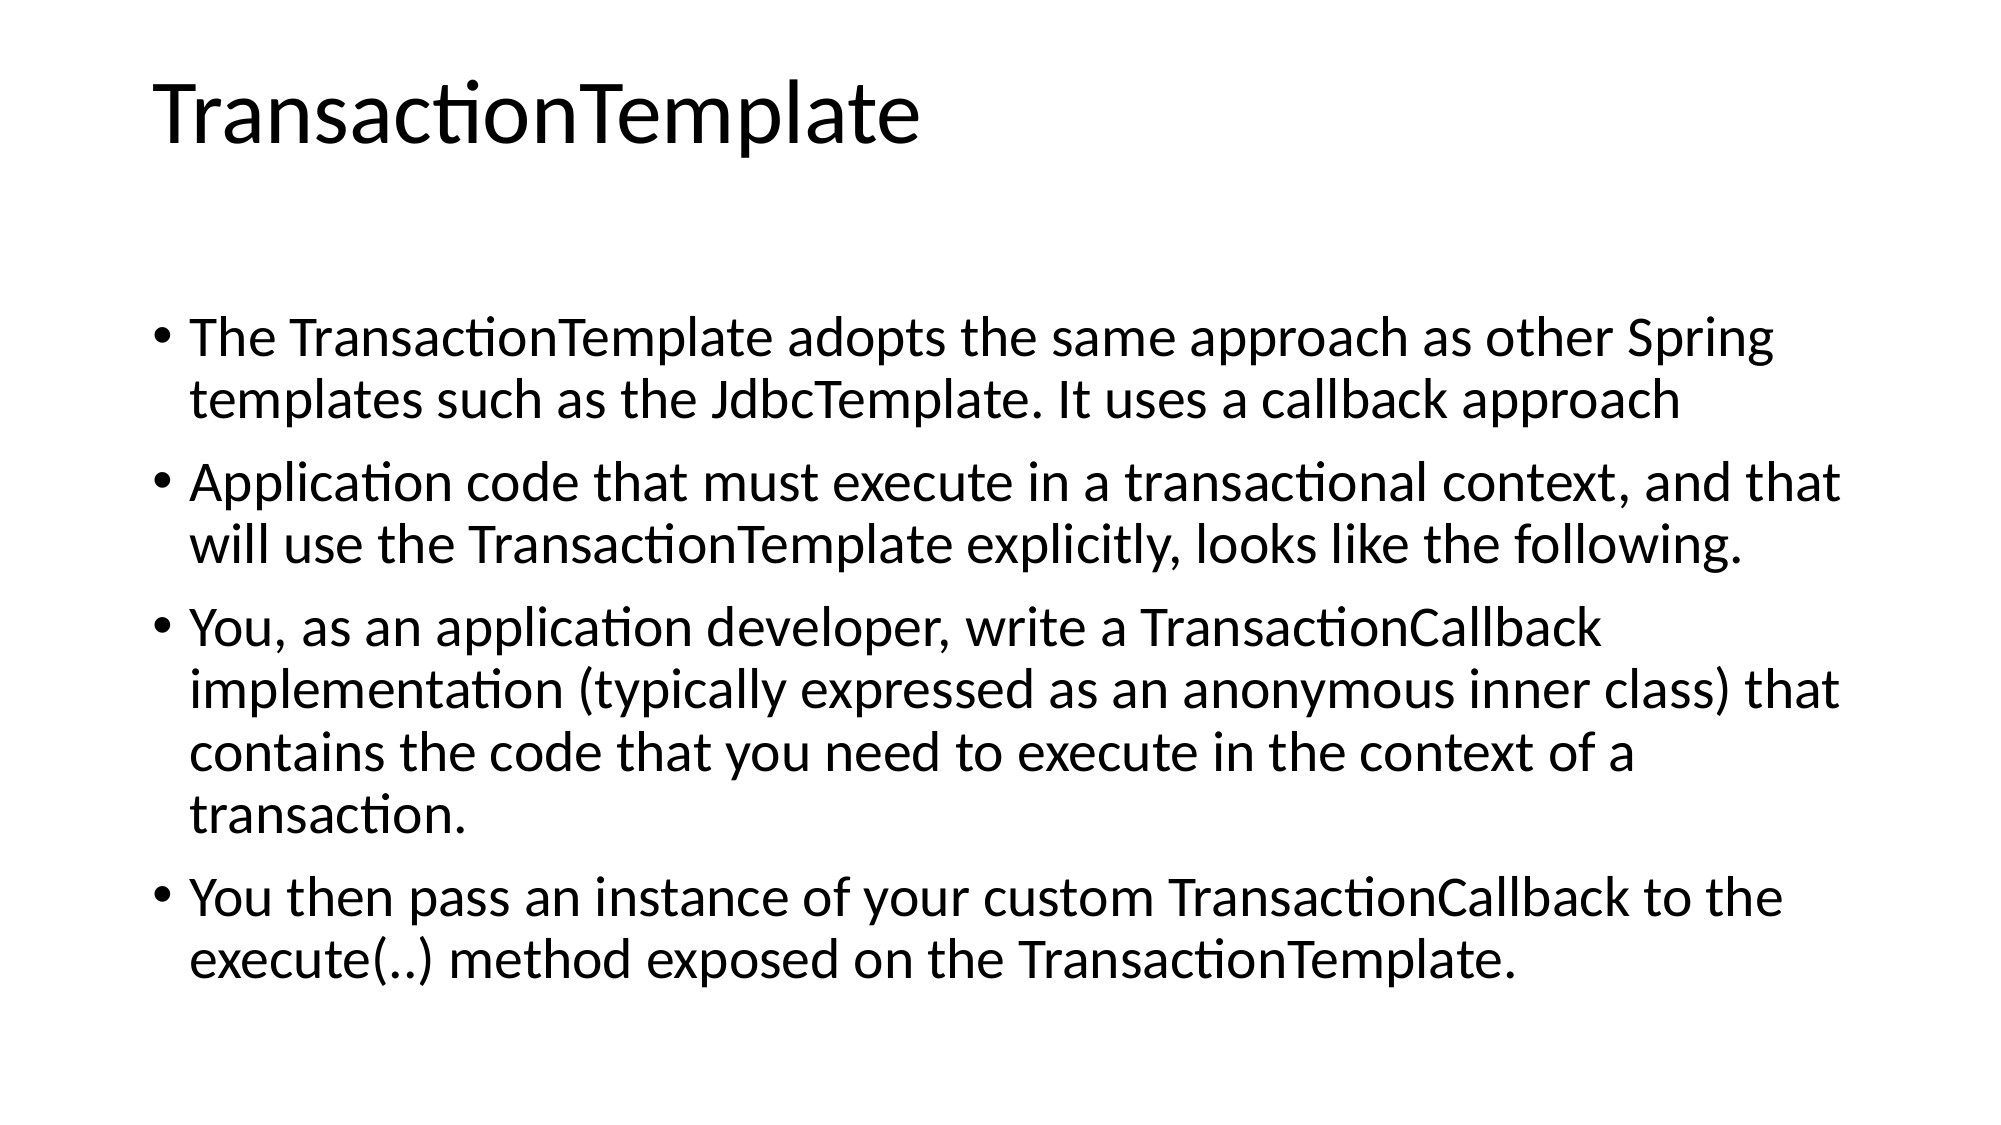

# TransactionTemplate
The TransactionTemplate adopts the same approach as other Spring templates such as the JdbcTemplate. It uses a callback approach
Application code that must execute in a transactional context, and that will use the TransactionTemplate explicitly, looks like the following.
You, as an application developer, write a TransactionCallback implementation (typically expressed as an anonymous inner class) that contains the code that you need to execute in the context of a transaction.
You then pass an instance of your custom TransactionCallback to the execute(..) method exposed on the TransactionTemplate.